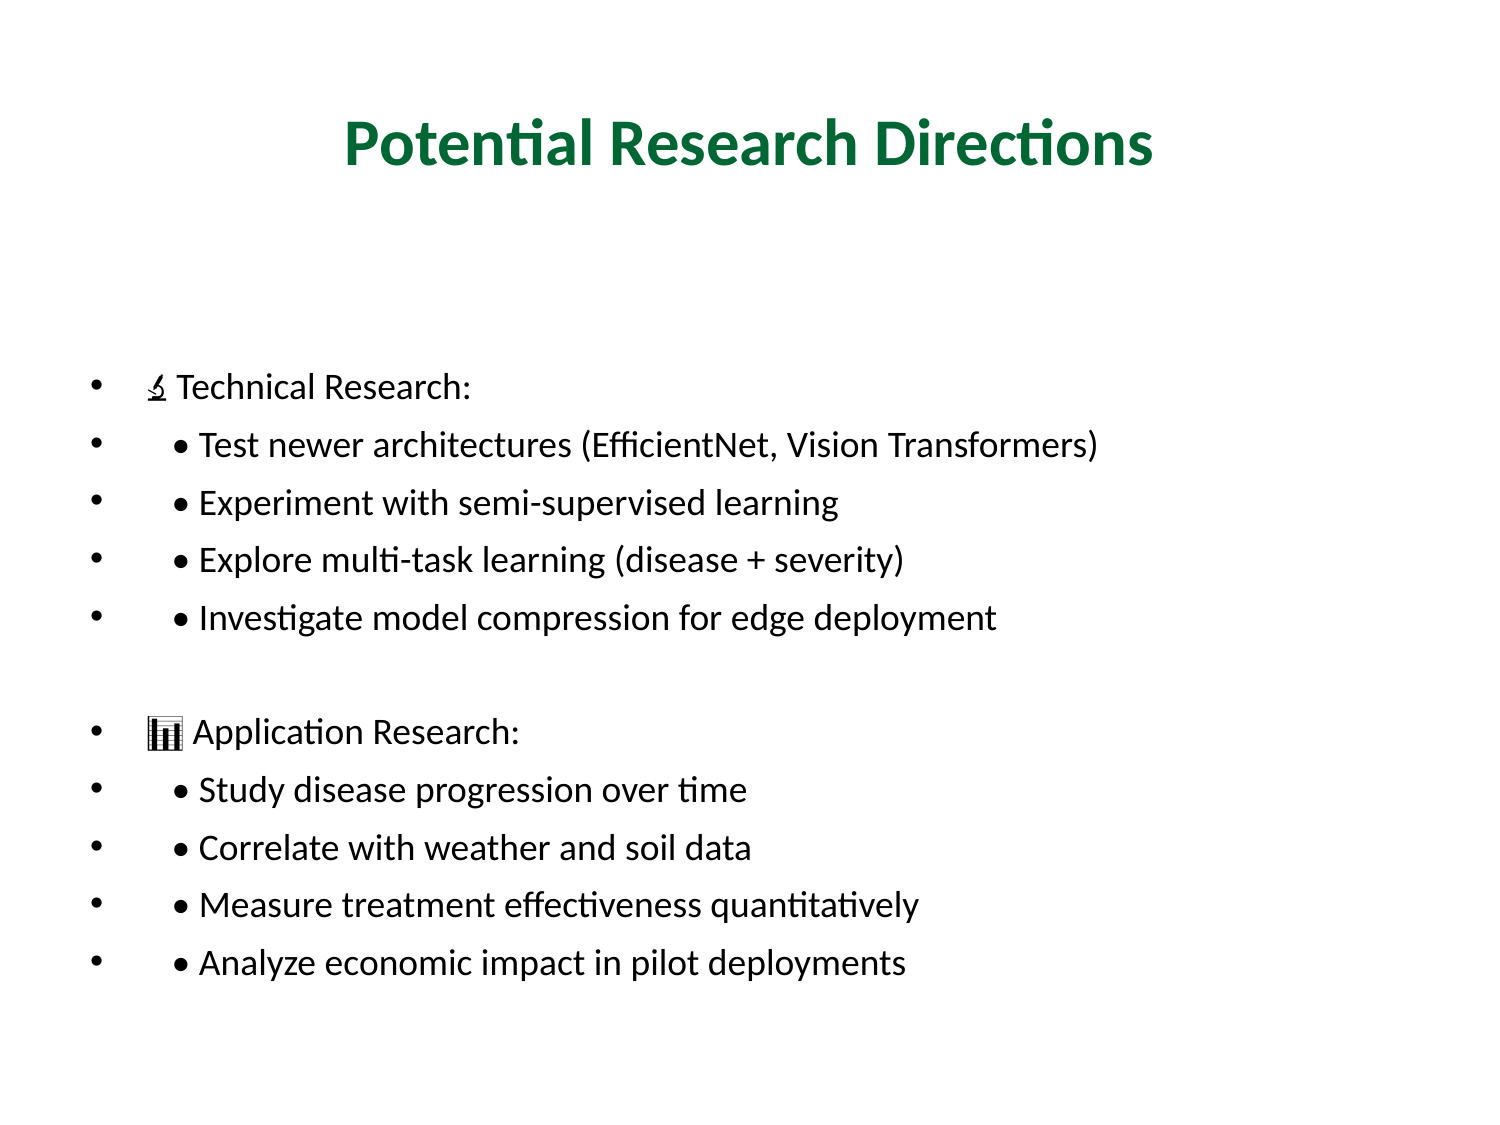

# Potential Research Directions

🔬 Technical Research:
   • Test newer architectures (EfficientNet, Vision Transformers)
   • Experiment with semi-supervised learning
   • Explore multi-task learning (disease + severity)
   • Investigate model compression for edge deployment

📊 Application Research:
   • Study disease progression over time
   • Correlate with weather and soil data
   • Measure treatment effectiveness quantitatively
   • Analyze economic impact in pilot deployments